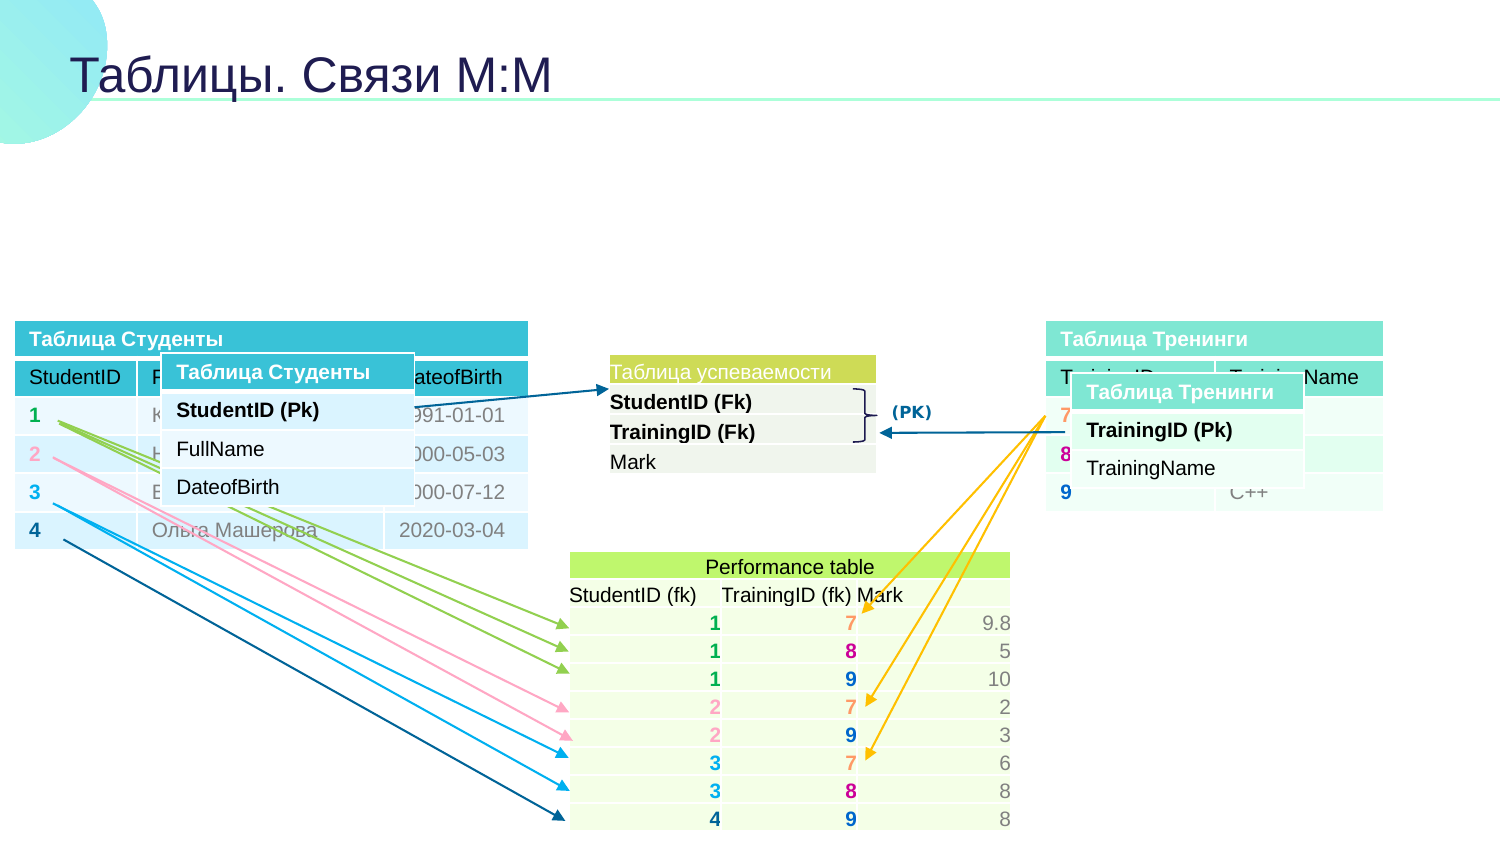

# Таблицы. Связи М:М
| Таблица Студенты |  |  |
| --- | --- | --- |
| StudentID | FullName | DateofBirth |
| 1 | Карл Карлович | 1991-01-01 |
| 2 | Николай Пирожков | 2000-05-03 |
| 3 | Василий Понарошку | 3000-07-12 |
| 4 | Ольга Машерова | 2020-03-04 |
| Таблица Тренинги |  |
| --- | --- |
| TrainingID | TrainingName |
| 7 | SQL |
| 8 | Java |
| 9 | C++ |
| Таблица Студенты |
| --- |
| StudentID (Pk) |
| FullName |
| DateofBirth |
| Таблица успеваемости |
| --- |
| StudentID (Fk) |
| TrainingID (Fk) |
| Mark |
| Таблица Тренинги |
| --- |
| TrainingID (Pk) |
| TrainingName |
(PK)

| Performance table |  |  |
| --- | --- | --- |
| StudentID (fk) | TrainingID (fk) | Mark |
| 1 | 7 | 9.8 |
| 1 | 8 | 5 |
| 1 | 9 | 10 |
| 2 | 7 | 2 |
| 2 | 9 | 3 |
| 3 | 7 | 6 |
| 3 | 8 | 8 |
| 4 | 9 | 8 |